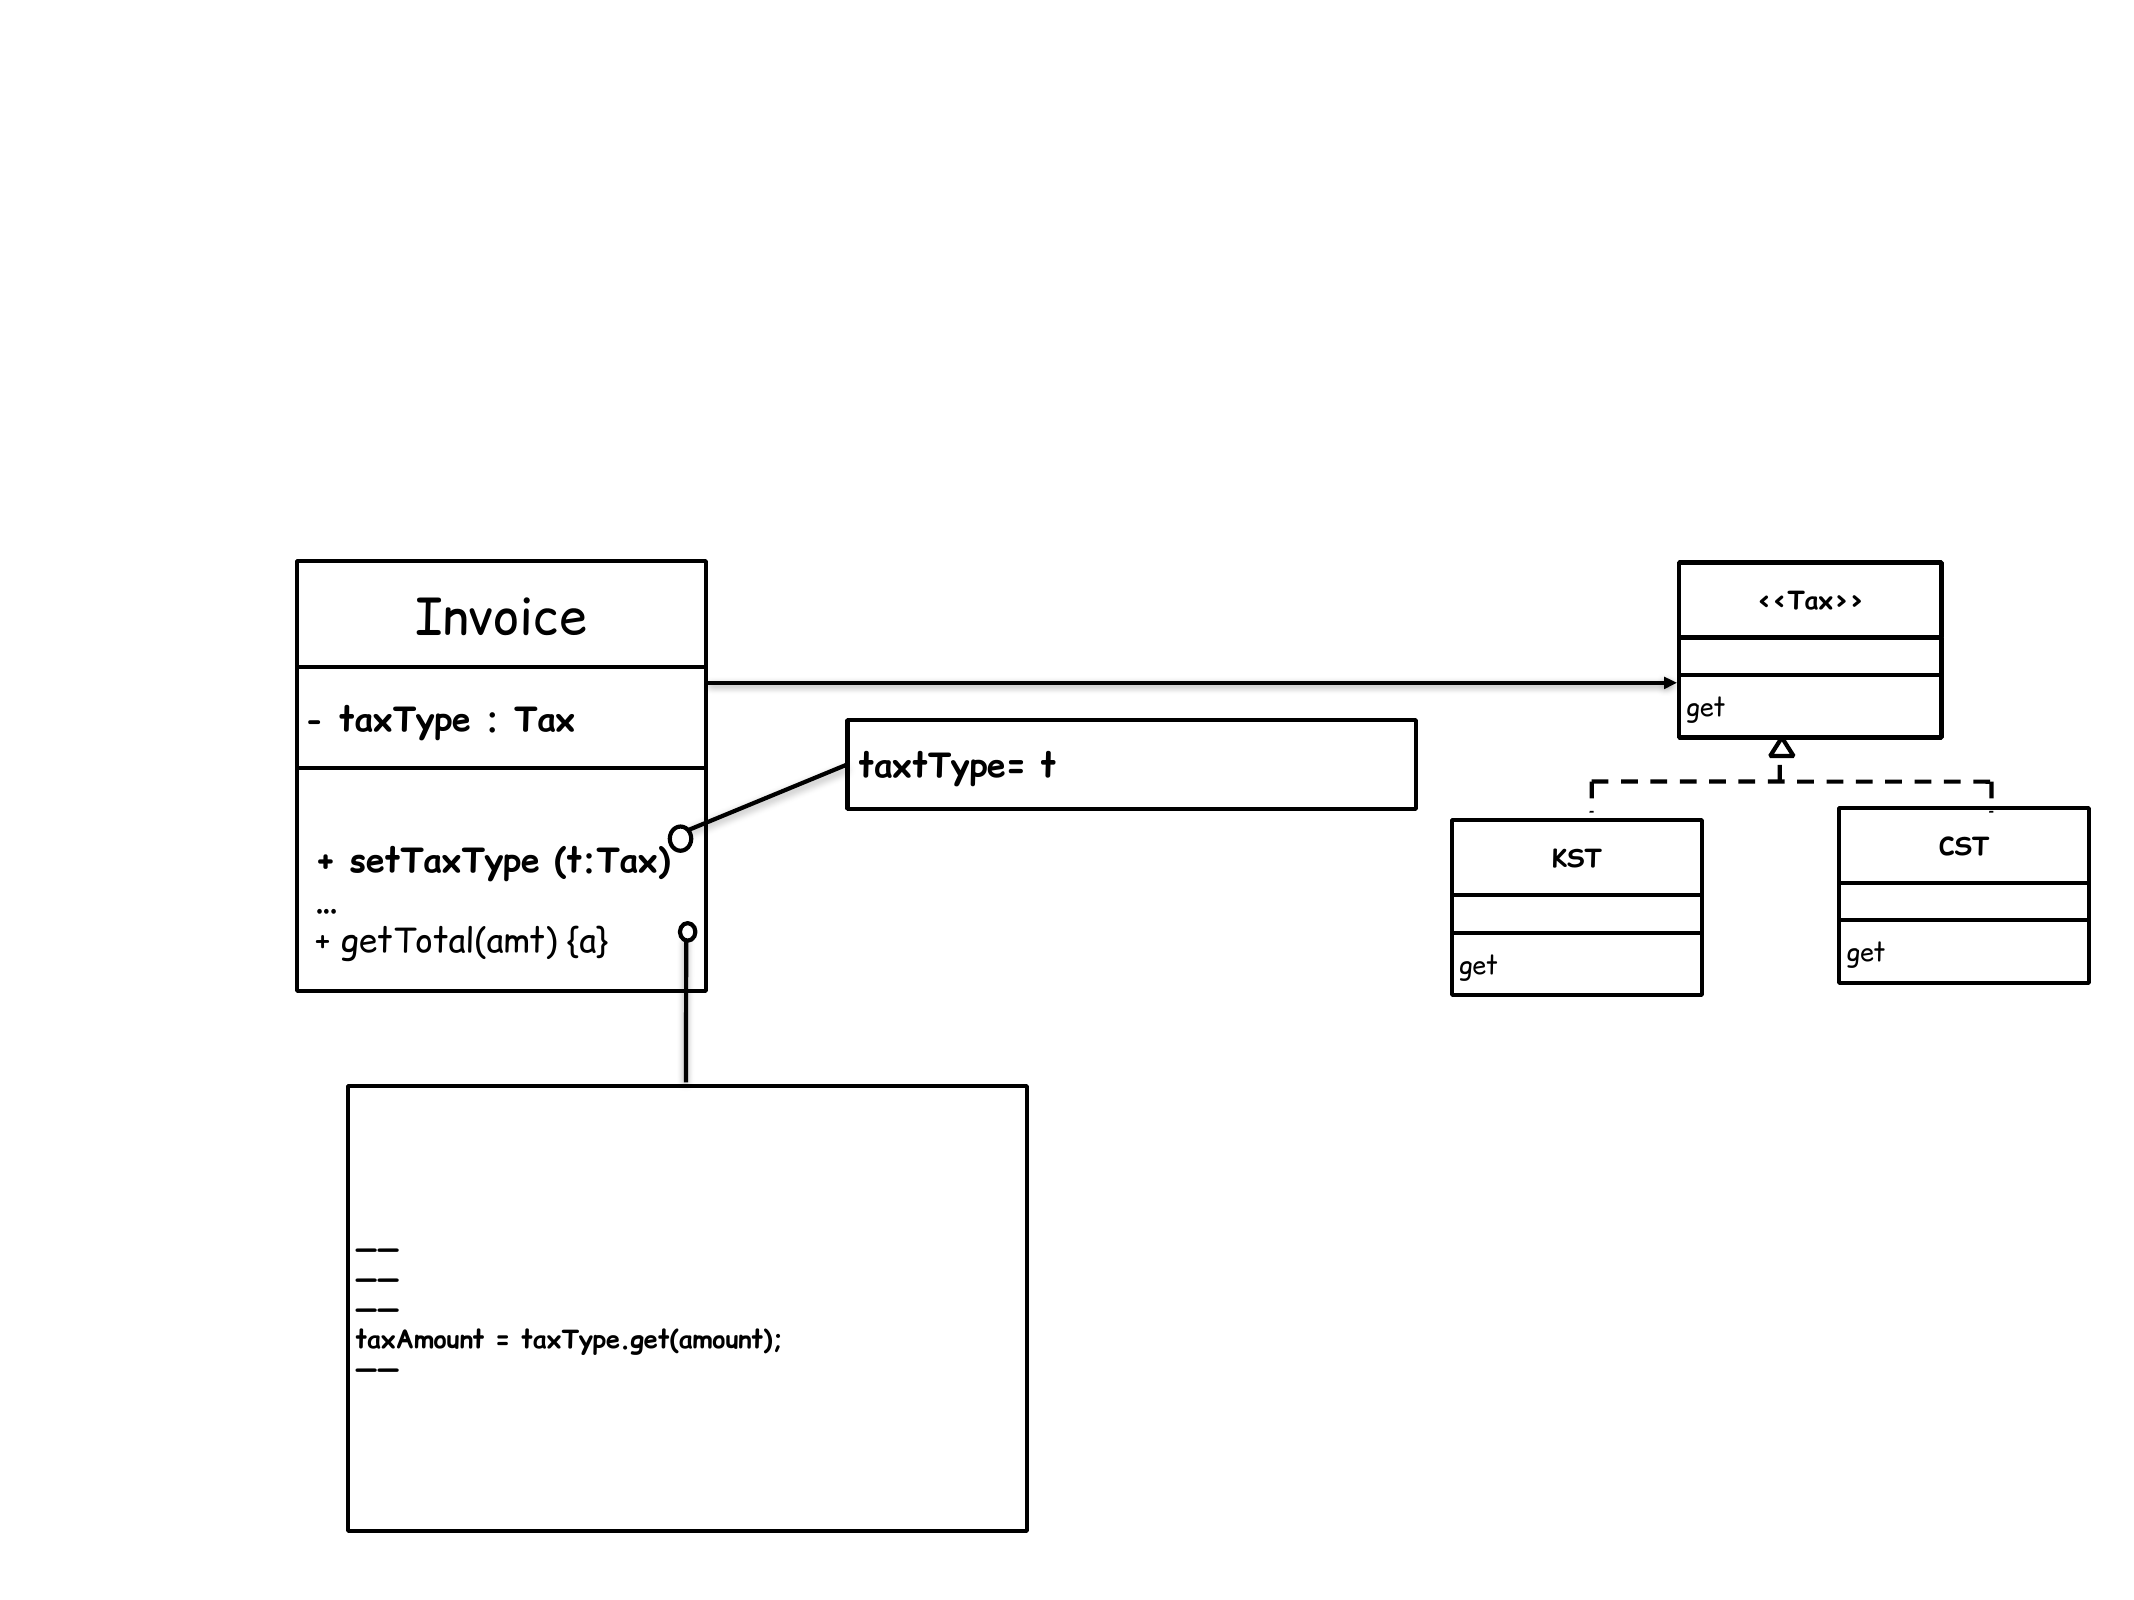

Invoice

+ setTaxType (t:Tax)
…
+ getTotal(amt) {a}

<<Tax>>

get

- taxType : Tax

taxtType= t

CST

get

KST

get

——
——
——
taxAmount = taxType.get(amount);
——